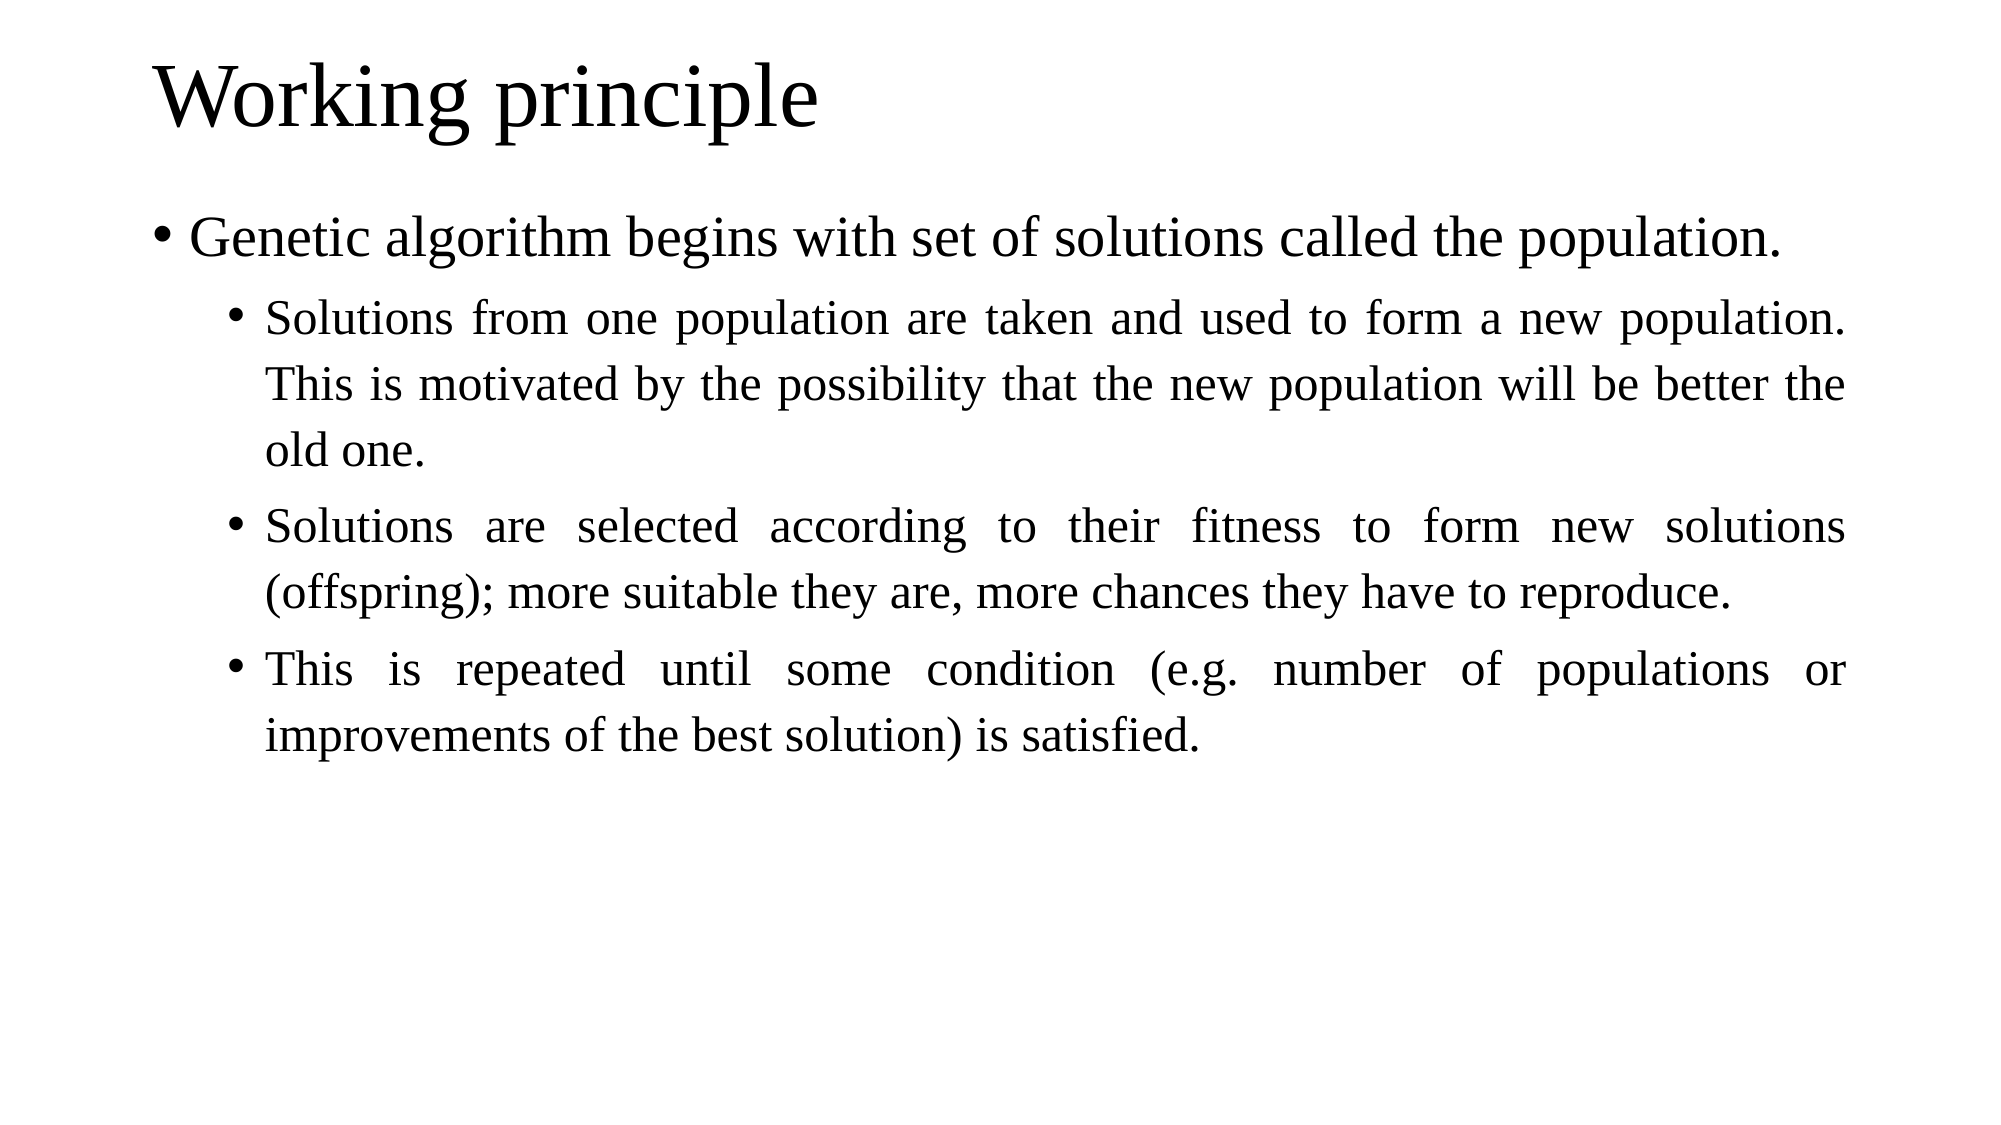

# Working principle
Genetic algorithm begins with set of solutions called the population.
Solutions from one population are taken and used to form a new population. This is motivated by the possibility that the new population will be better the old one.
Solutions are selected according to their fitness to form new solutions (offspring); more suitable they are, more chances they have to reproduce.
This is repeated until some condition (e.g. number of populations or improvements of the best solution) is satisfied.